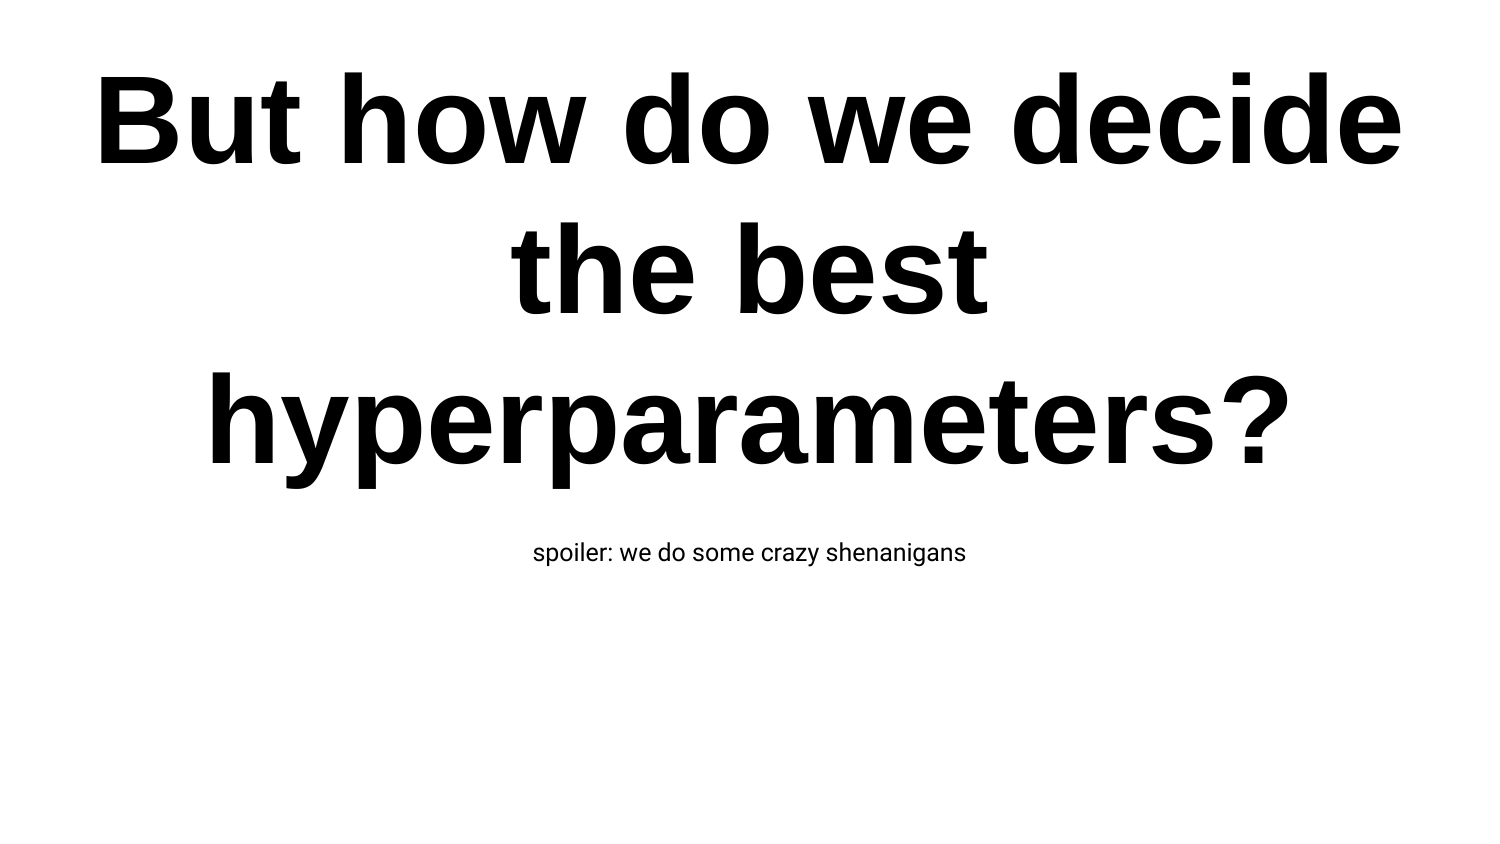

# But how do we decide the best hyperparameters?
spoiler: we do some crazy shenanigans